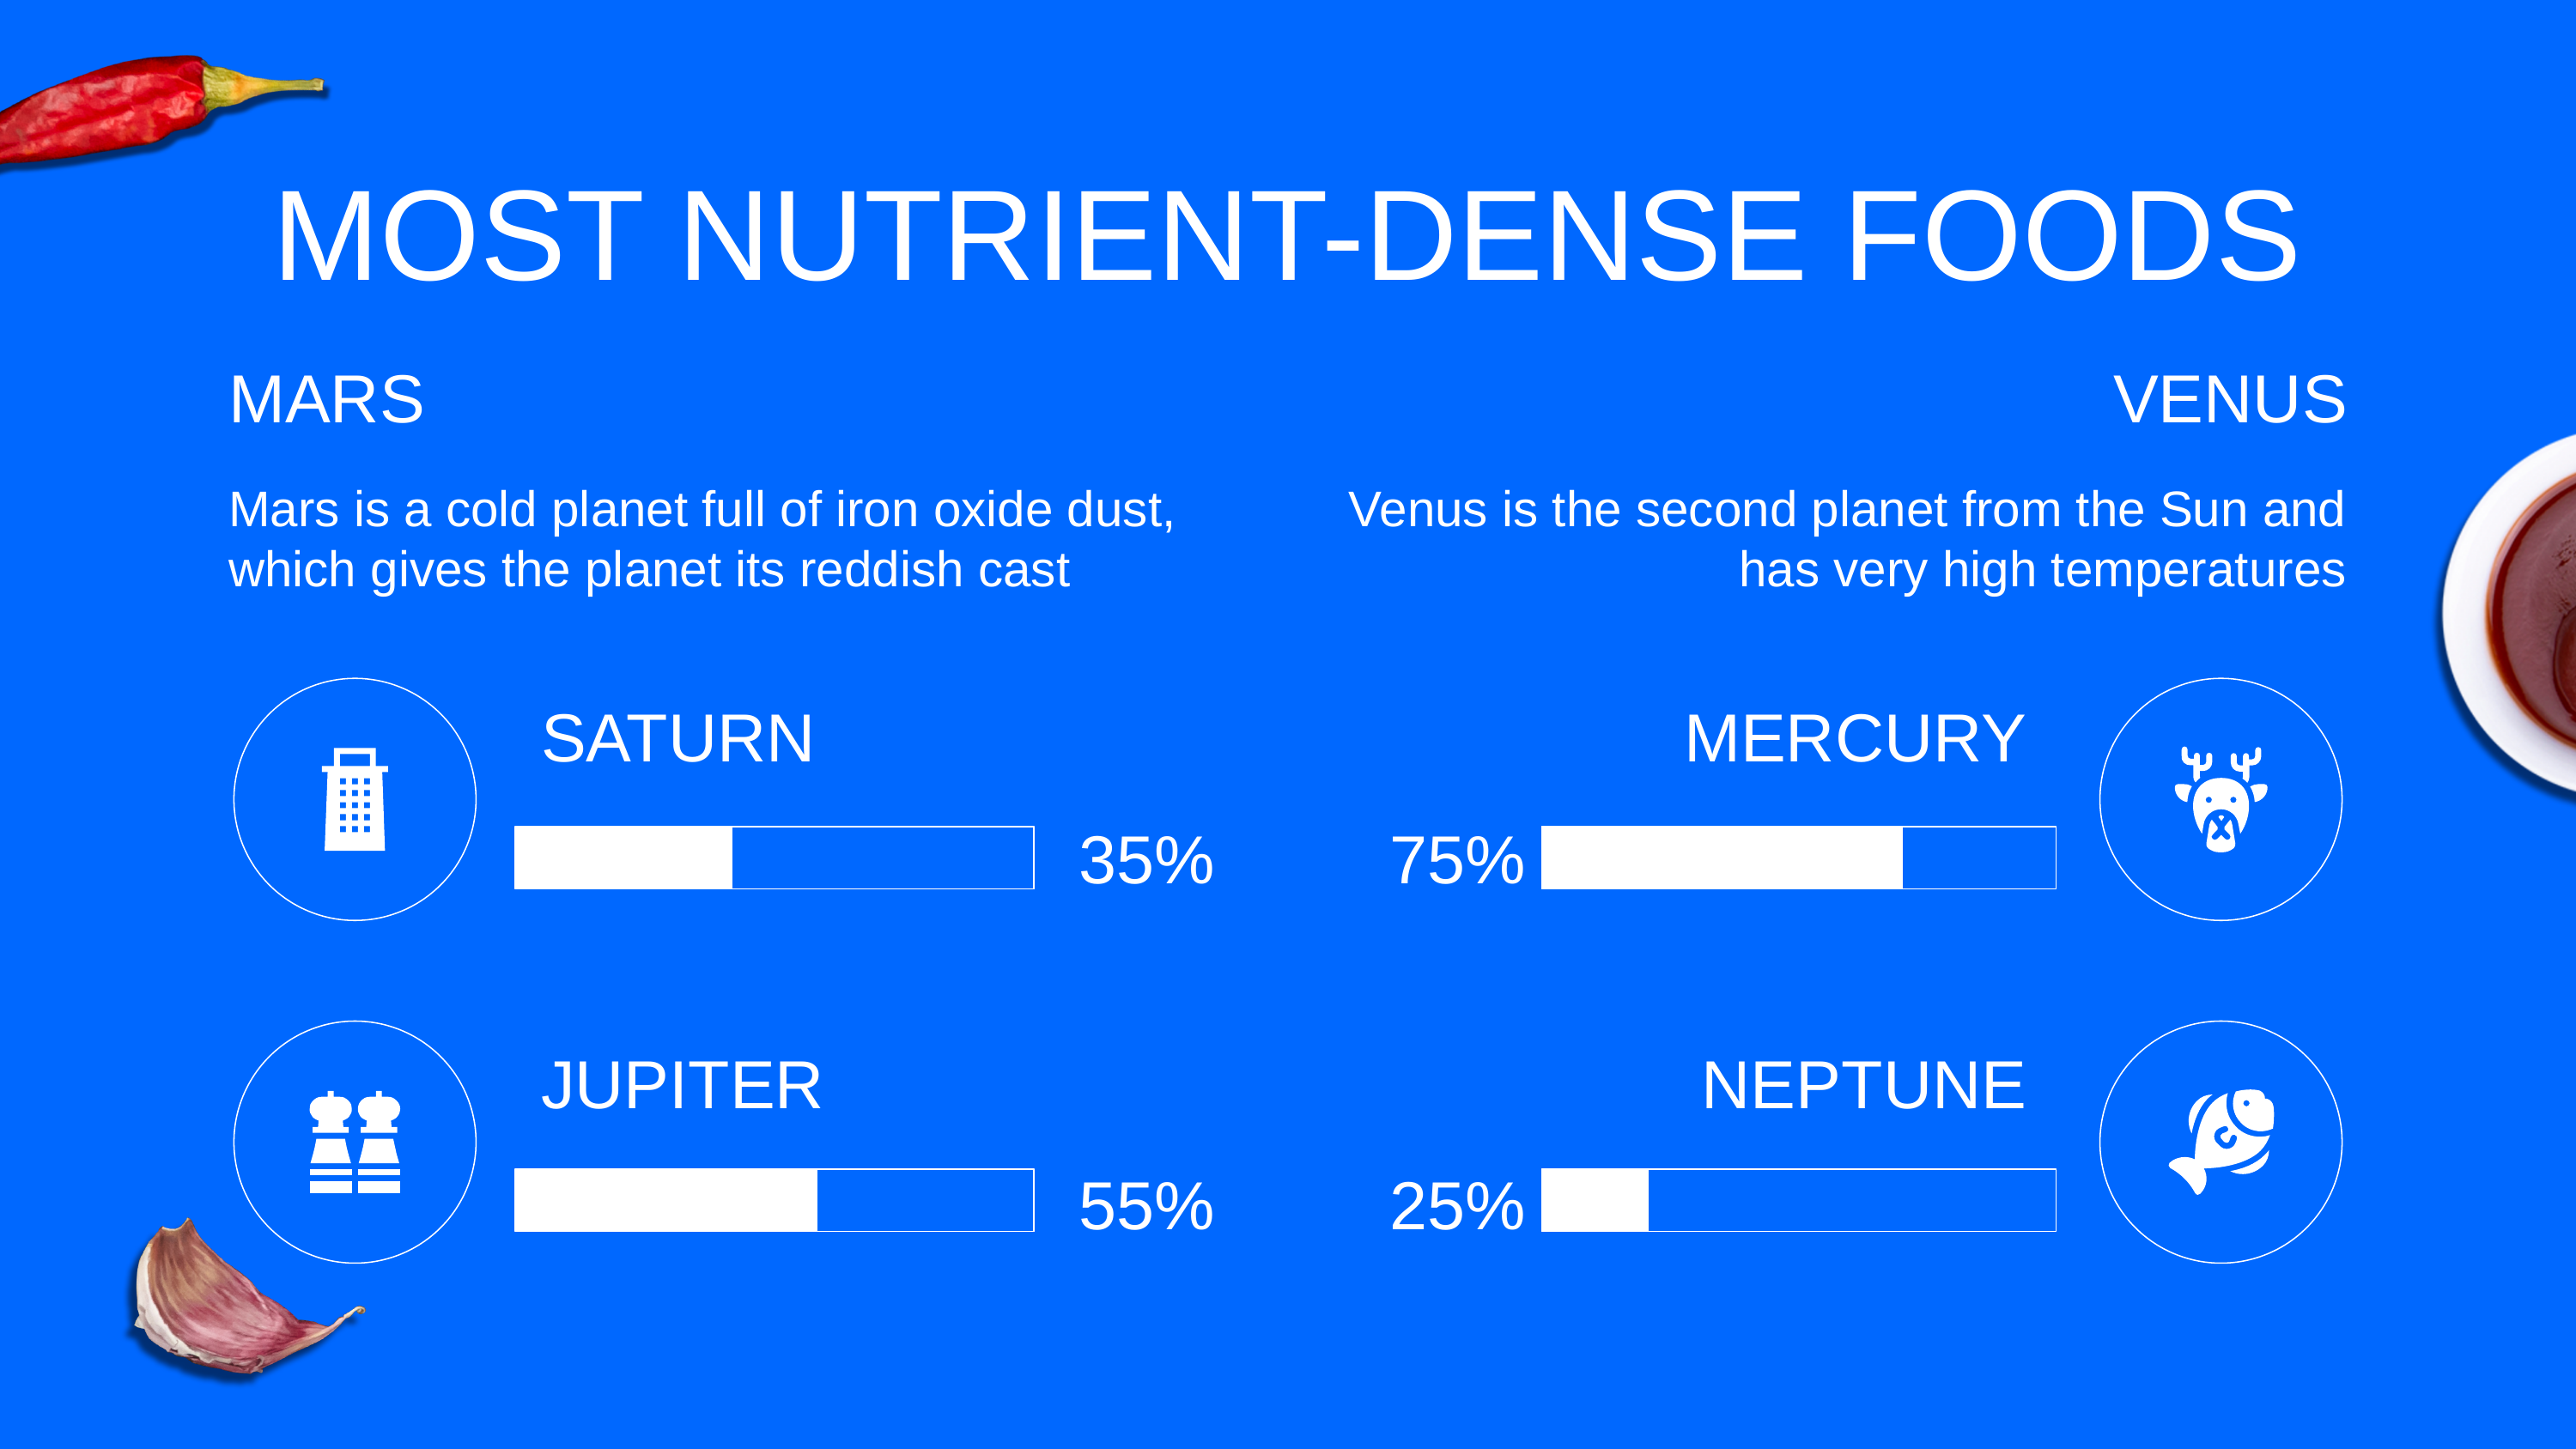

# MOST NUTRIENT-DENSE FOODS
MARS
VENUS
Mars is a cold planet full of iron oxide dust, which gives the planet its reddish cast
Venus is the second planet from the Sun and has very high temperatures

SATURN
MERCURY

35%
75%

JUPITER
NEPTUNE

55%
25%